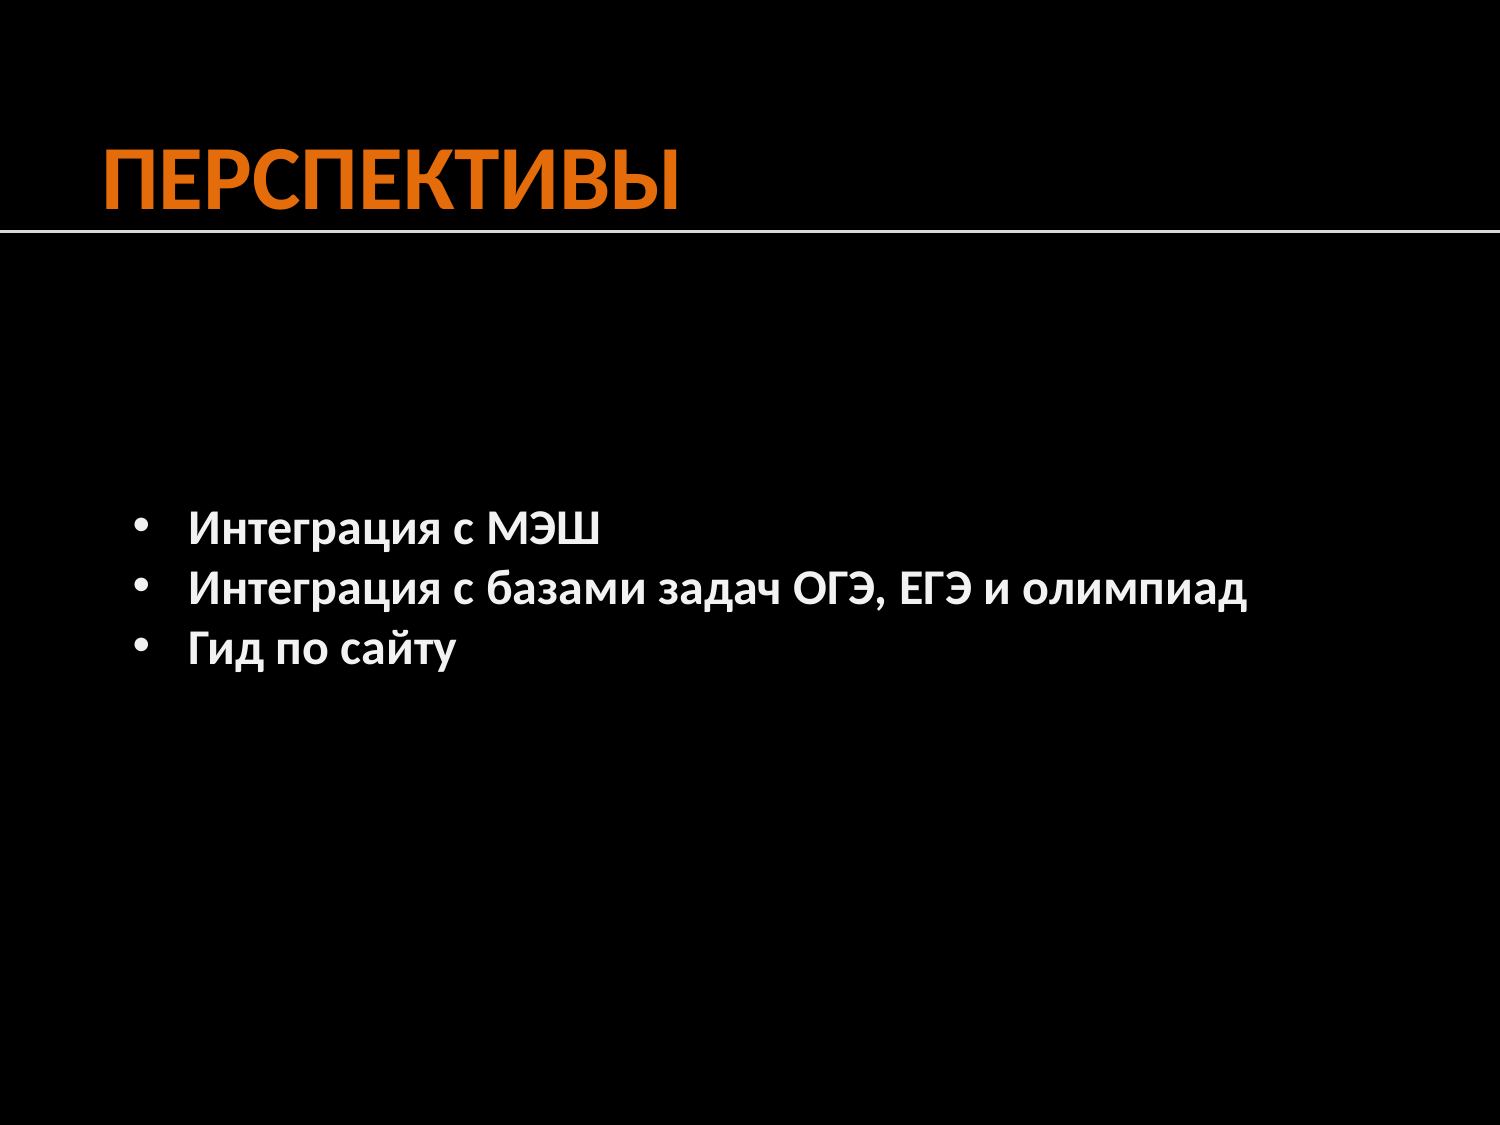

ПЕРСПЕКТИВЫ
Интеграция с МЭШ
Интеграция с базами задач ОГЭ, ЕГЭ и олимпиад
Гид по сайту